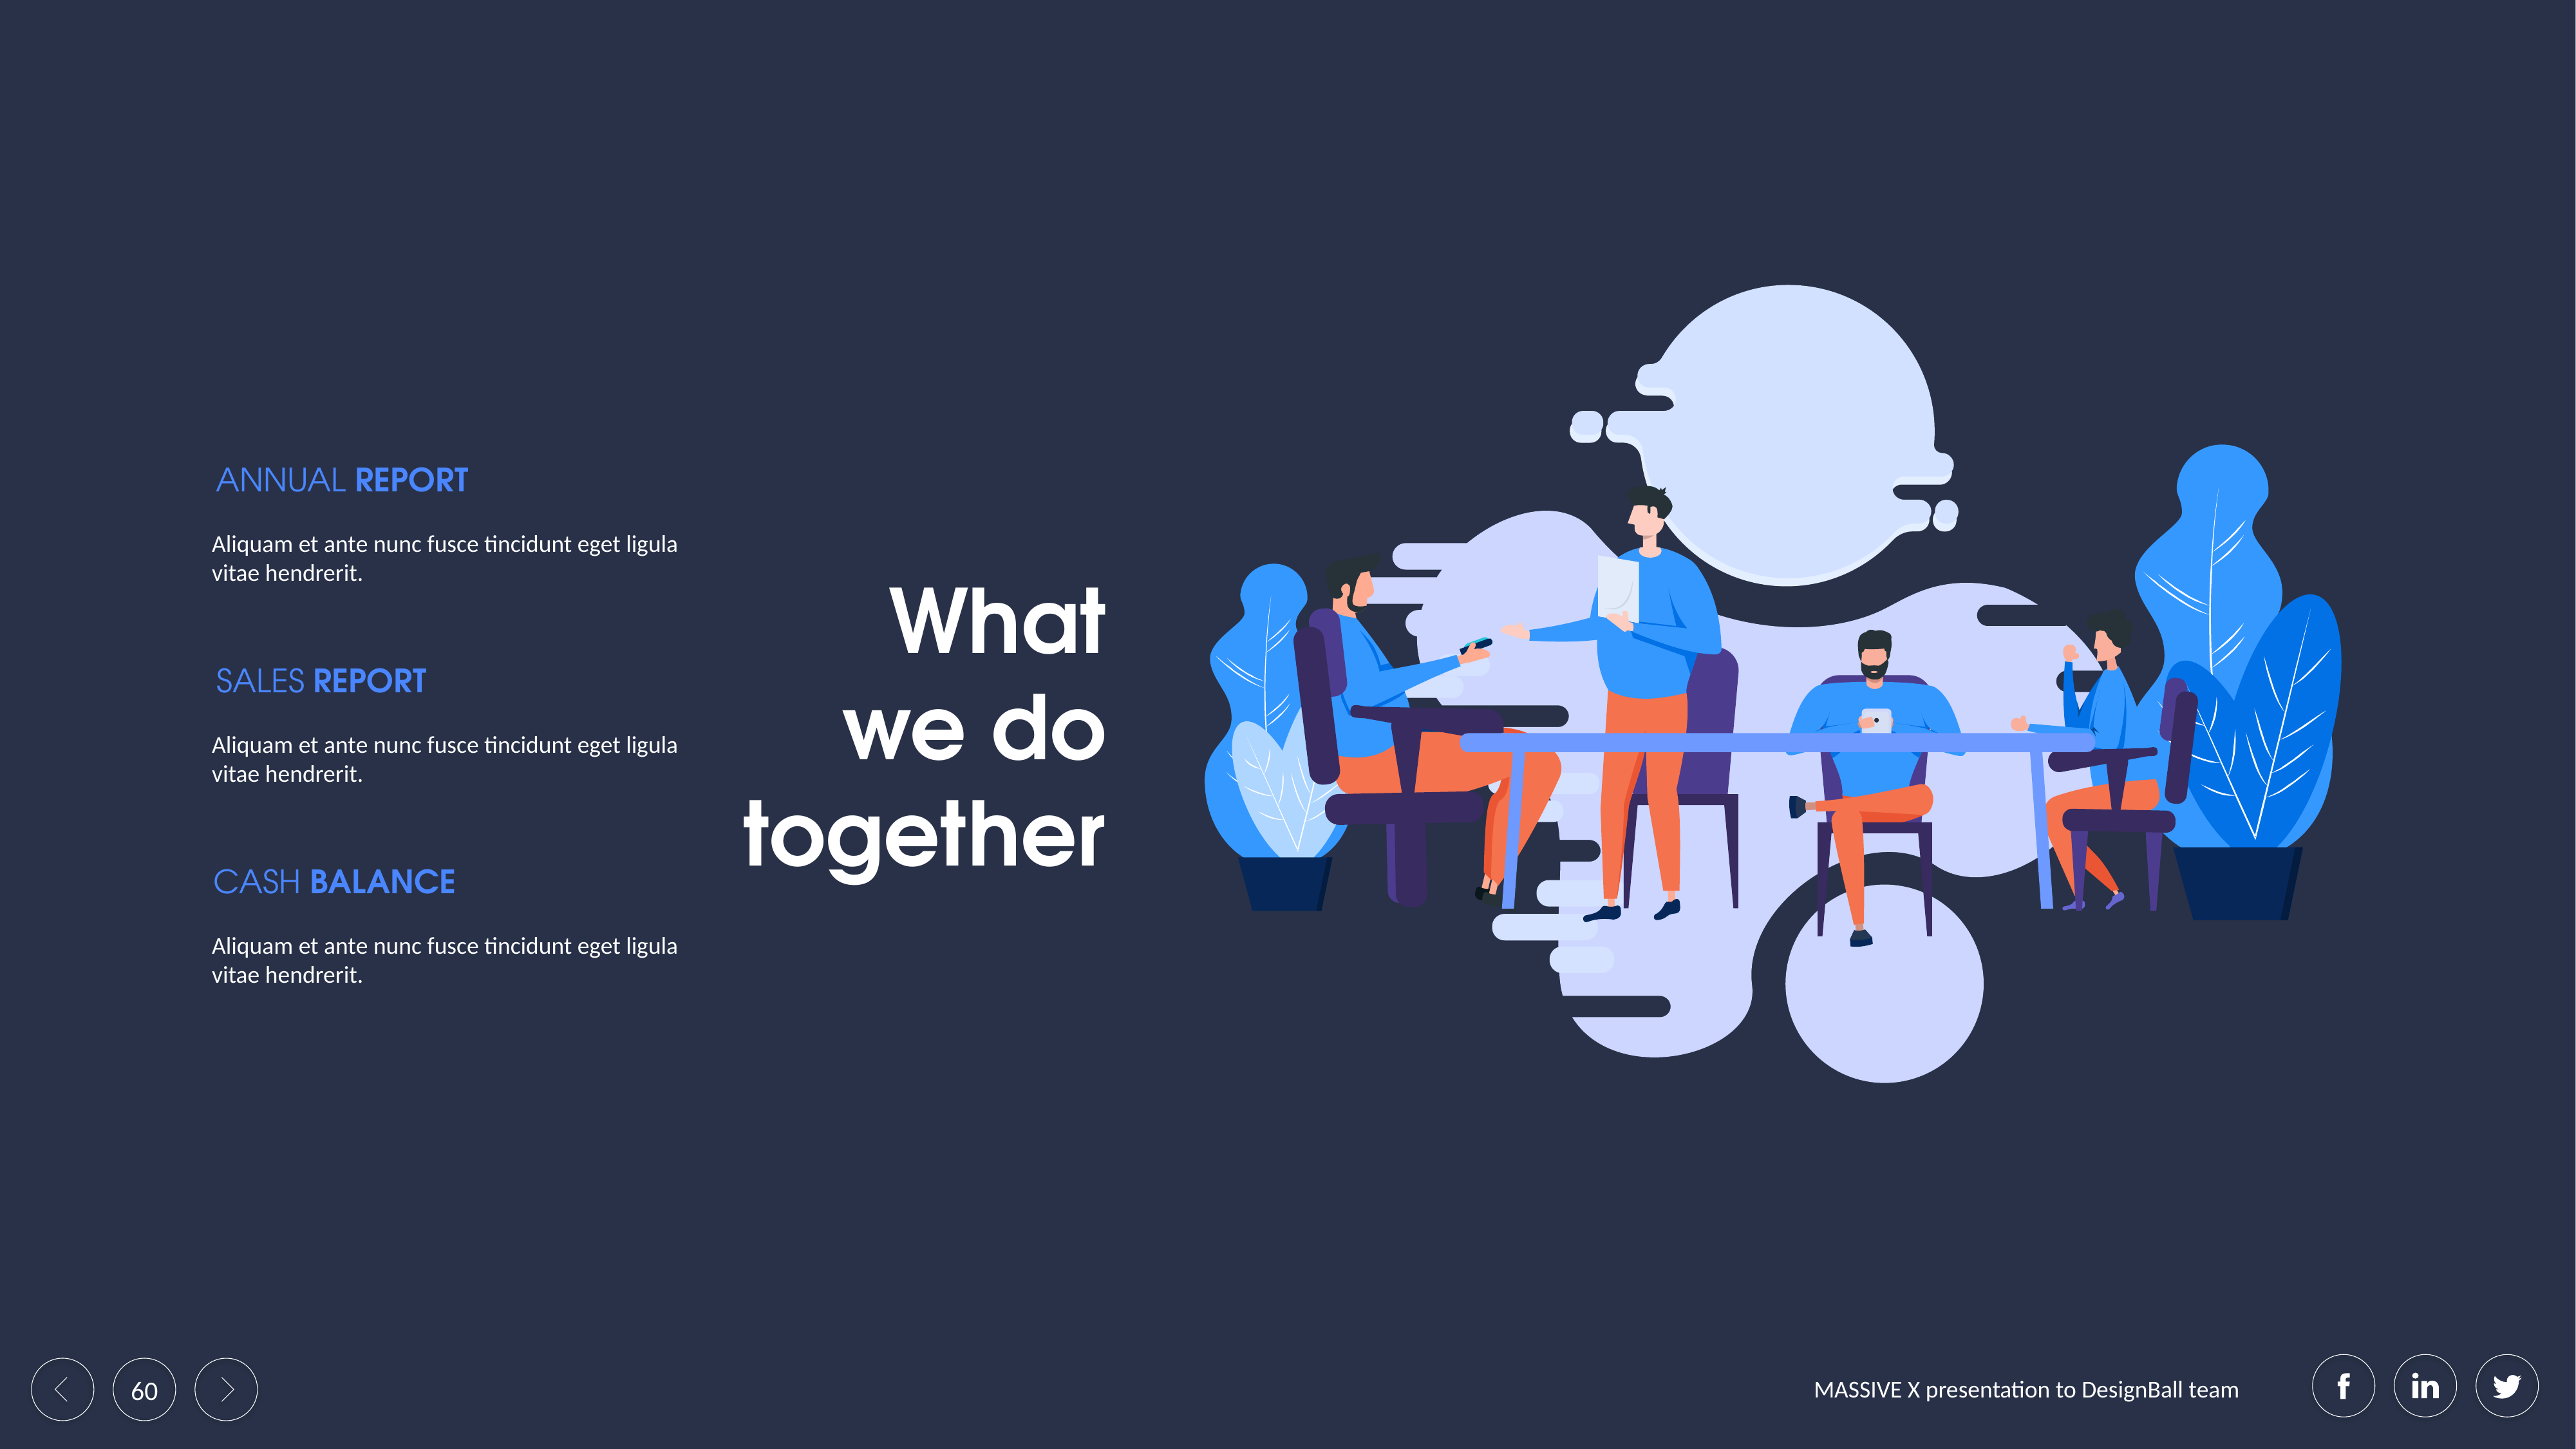

ANNUAL REPORT
Aliquam et ante nunc fusce tincidunt eget ligula vitae hendrerit.

What we do together

SALES REPORT
Aliquam et ante nunc fusce tincidunt eget ligula vitae hendrerit.

CASH BALANCE
Aliquam et ante nunc fusce tincidunt eget ligula vitae hendrerit.